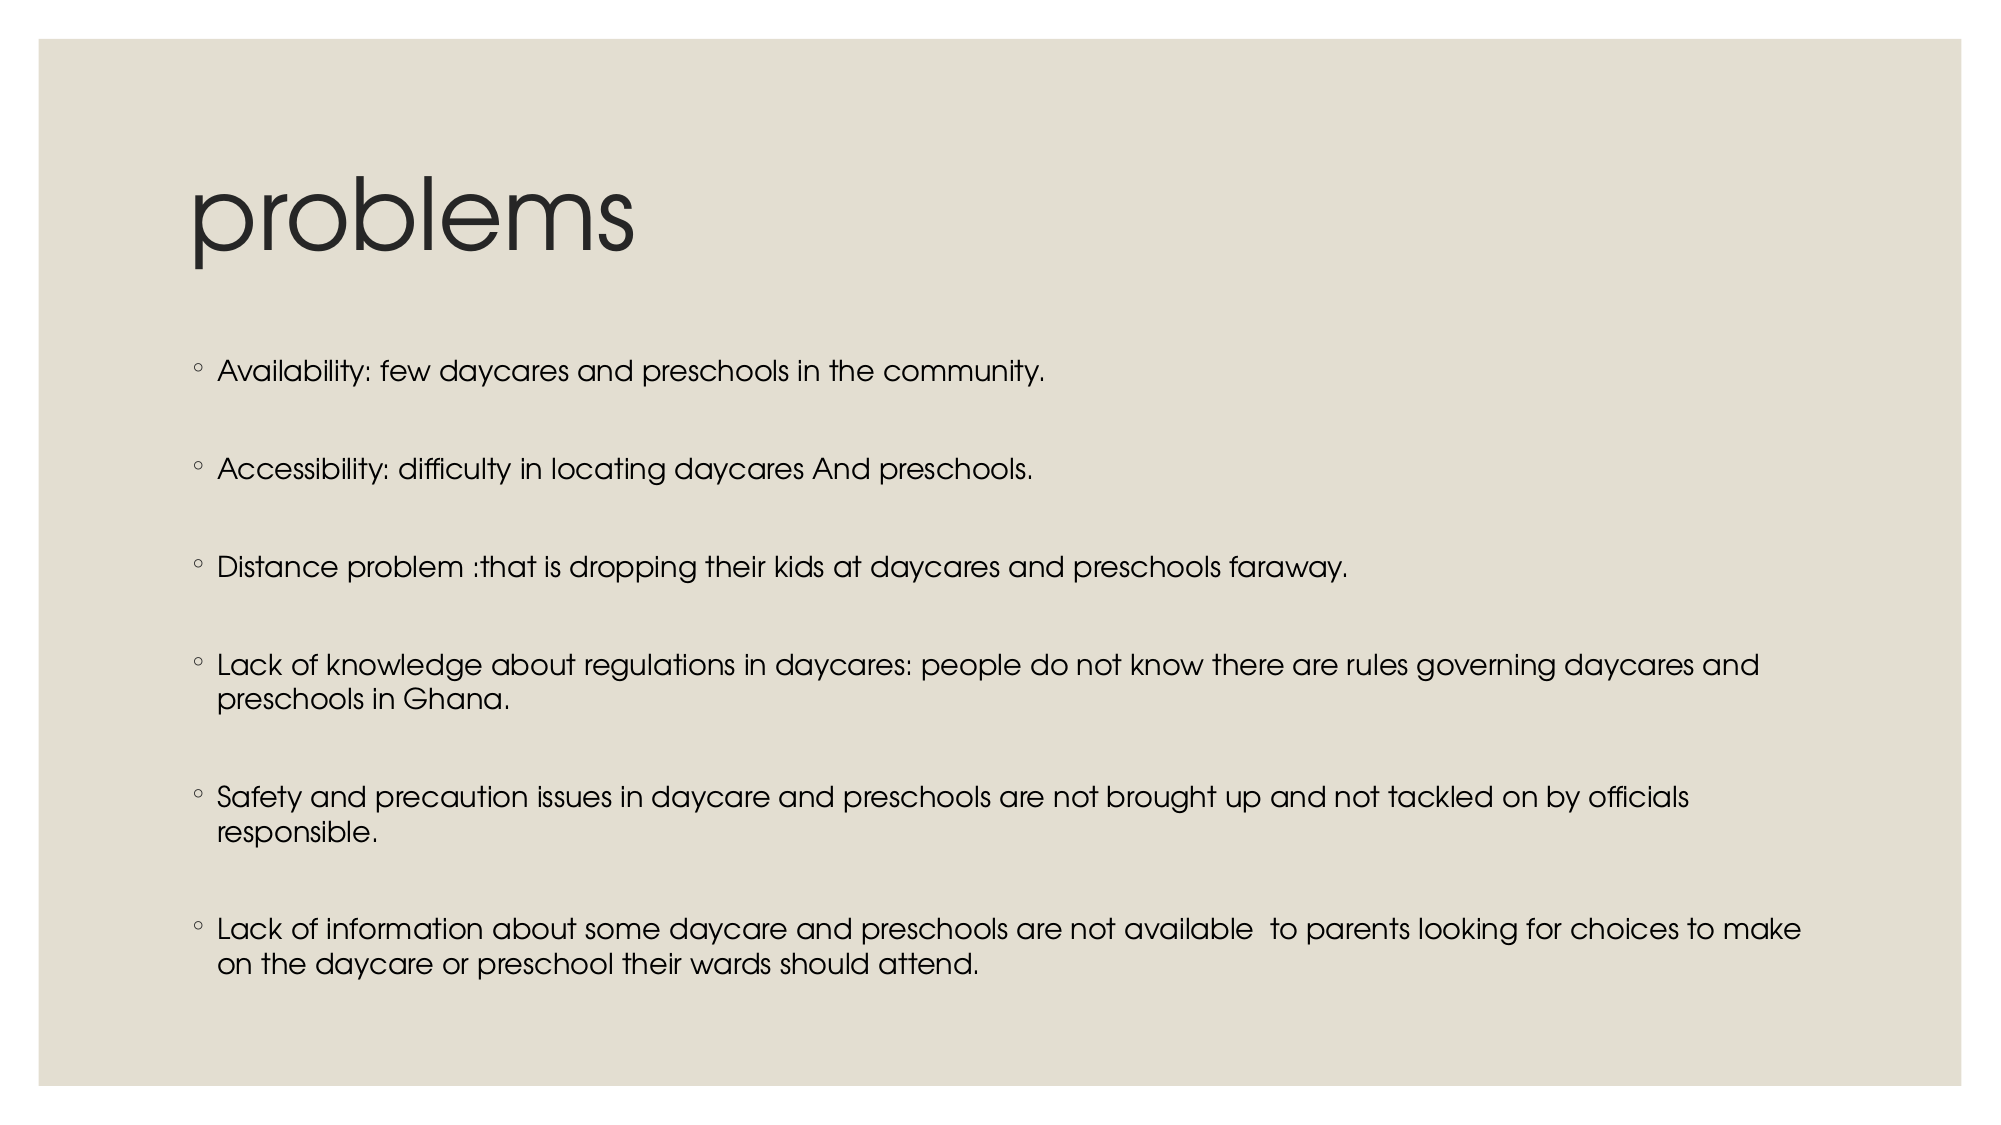

# problems
Availability: few daycares and preschools in the community.

Accessibility: difficulty in locating daycares And preschools.

Distance problem :that is dropping their kids at daycares and preschools faraway.

Lack of knowledge about regulations in daycares: people do not know there are rules governing daycares and preschools in Ghana.

Safety and precaution issues in daycare and preschools are not brought up and not tackled on by officials responsible.

Lack of information about some daycare and preschools are not available  to parents looking for choices to make on the daycare or preschool their wards should attend.